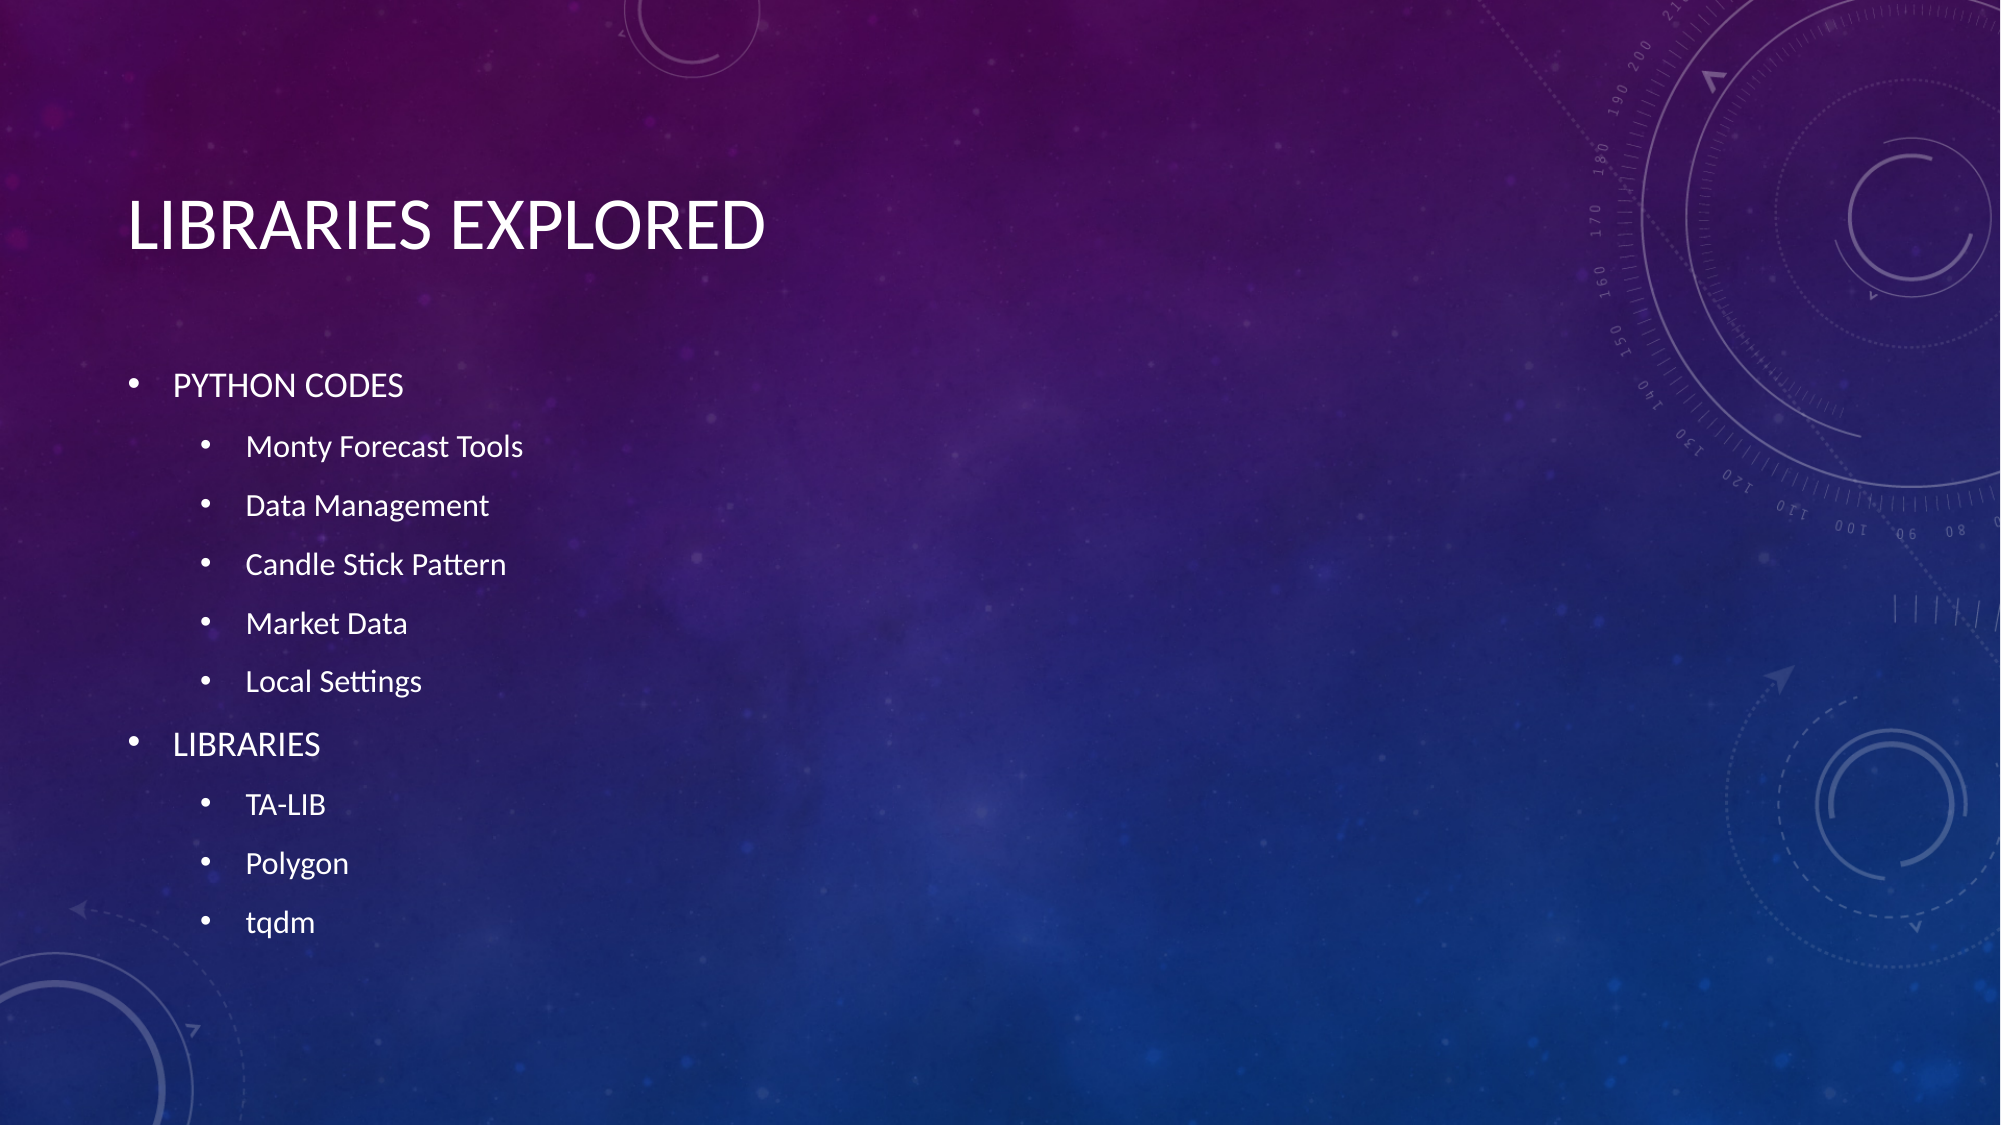

# LIBRARIES EXPLORED
PYTHON CODES
Monty Forecast Tools
Data Management
Candle Stick Pattern
Market Data
Local Settings
LIBRARIES
TA-LIB
Polygon
tqdm